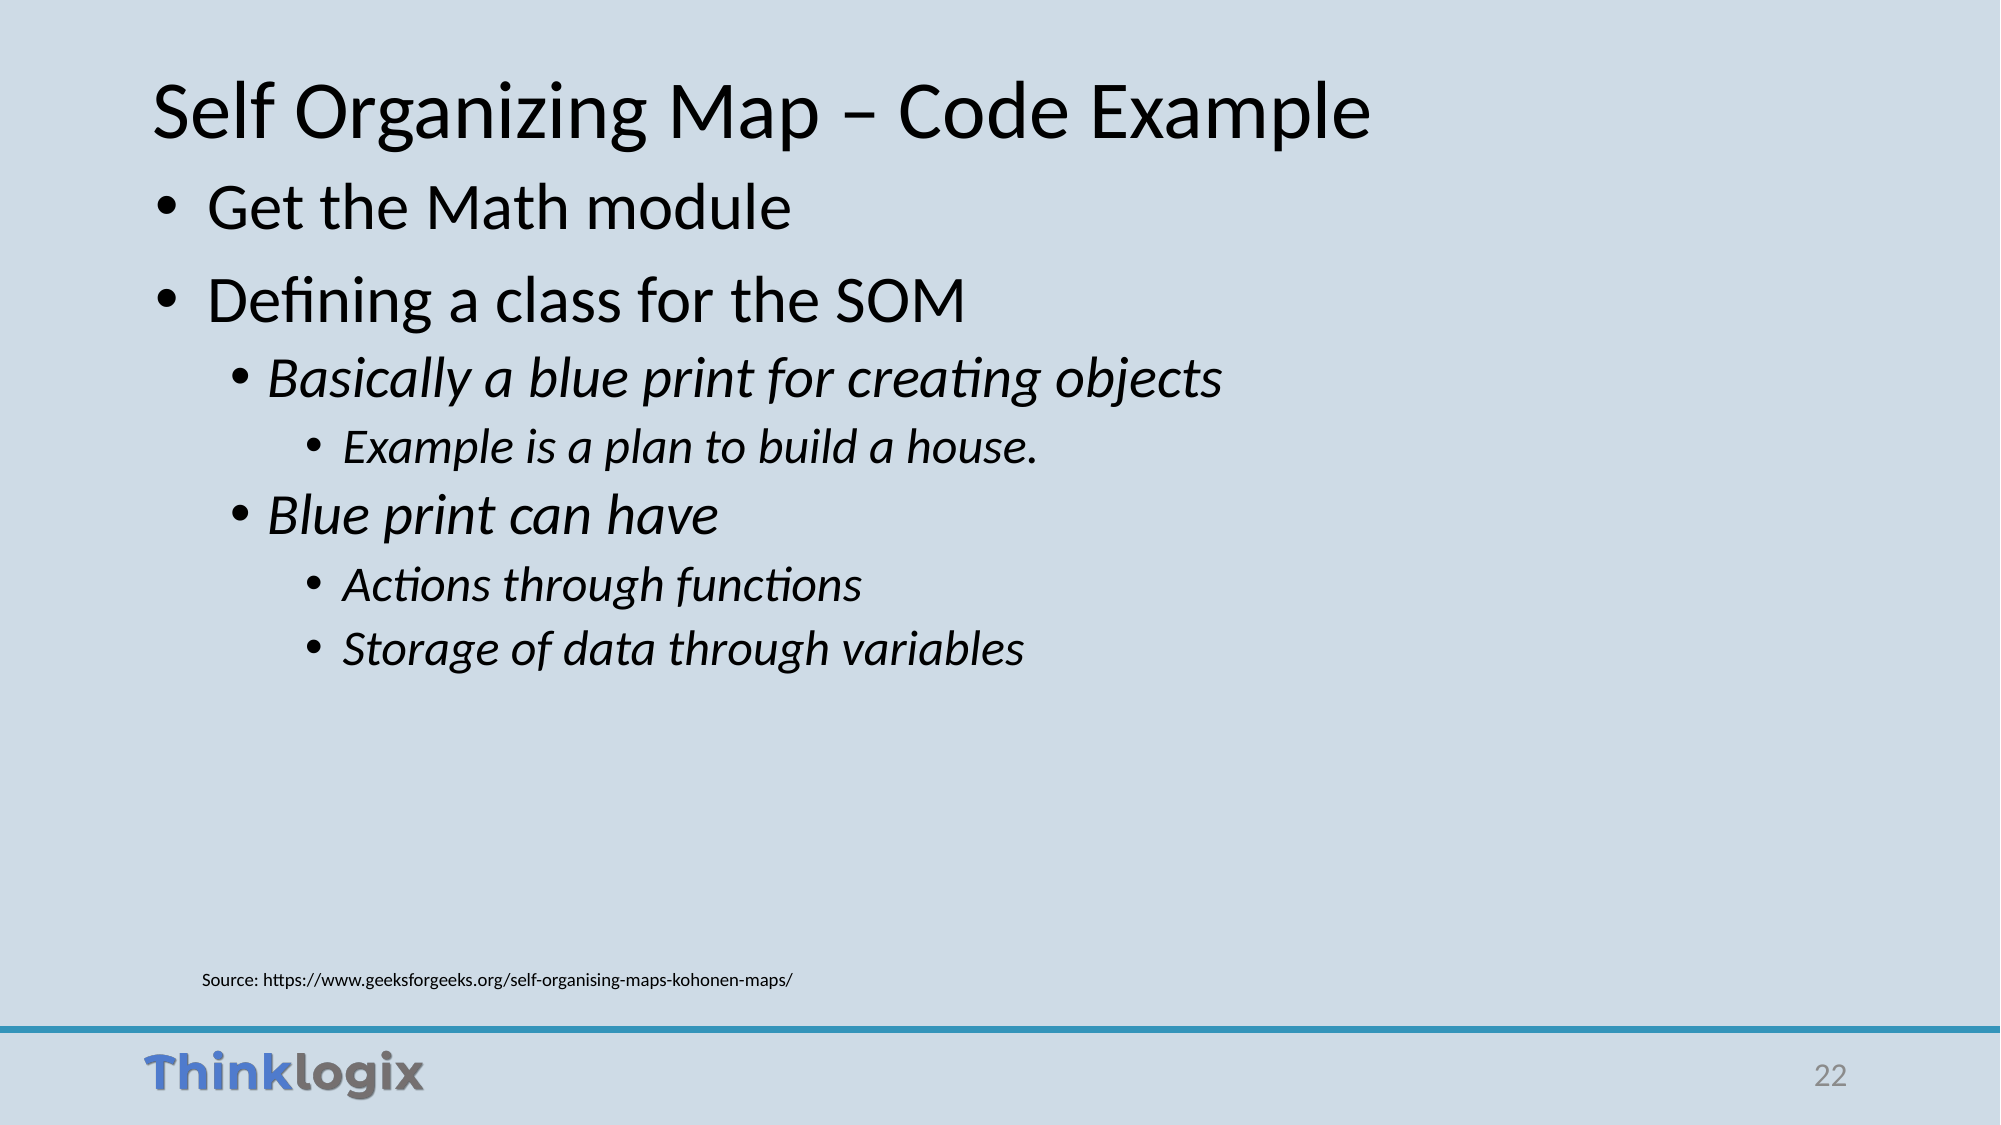

# Self Organizing Map – Code Example
 Get the Math module
 Defining a class for the SOM
Basically a blue print for creating objects
Example is a plan to build a house.
Blue print can have
Actions through functions
Storage of data through variables

Source: https://www.geeksforgeeks.org/self-organising-maps-kohonen-maps/
22